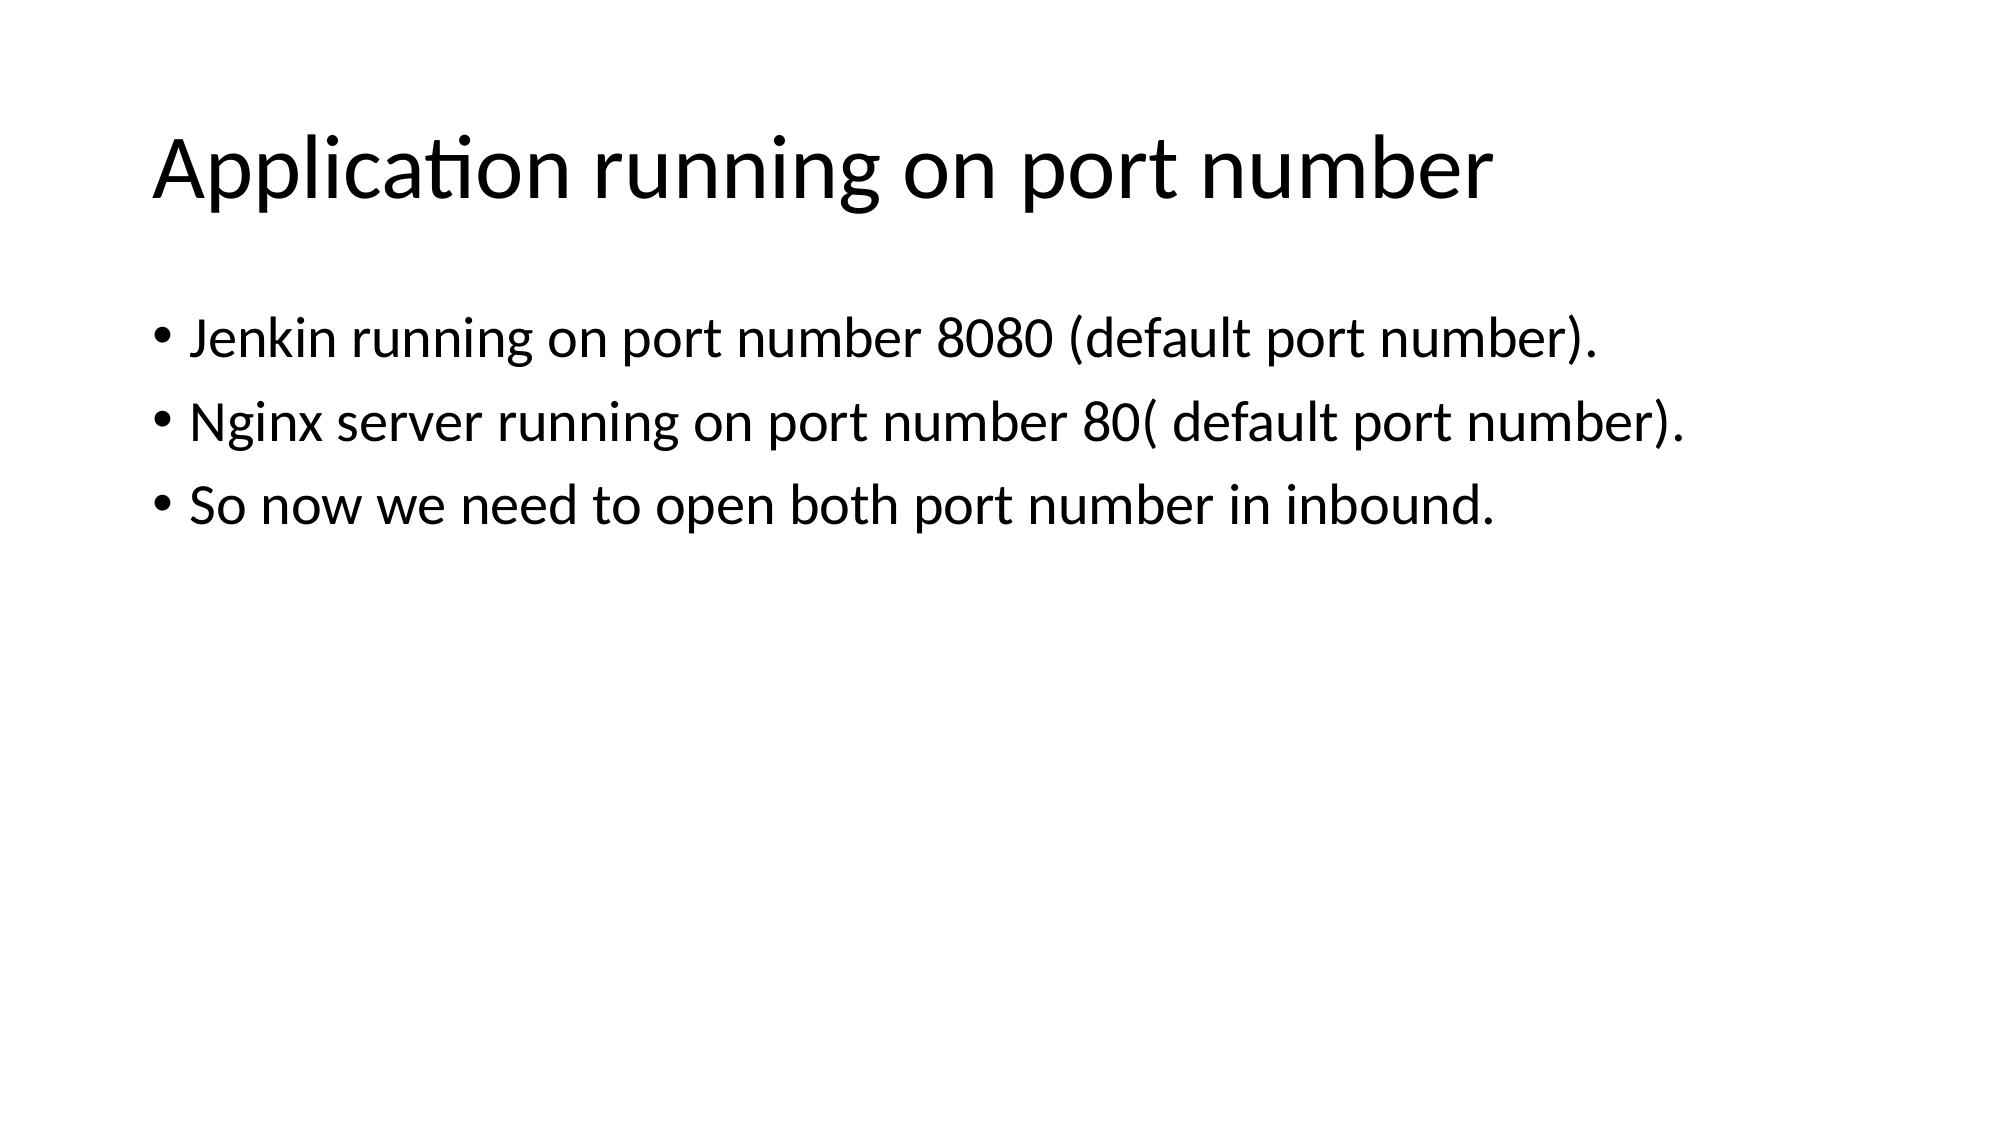

# Application running on port number
Jenkin running on port number 8080 (default port number).
Nginx server running on port number 80( default port number).
So now we need to open both port number in inbound.